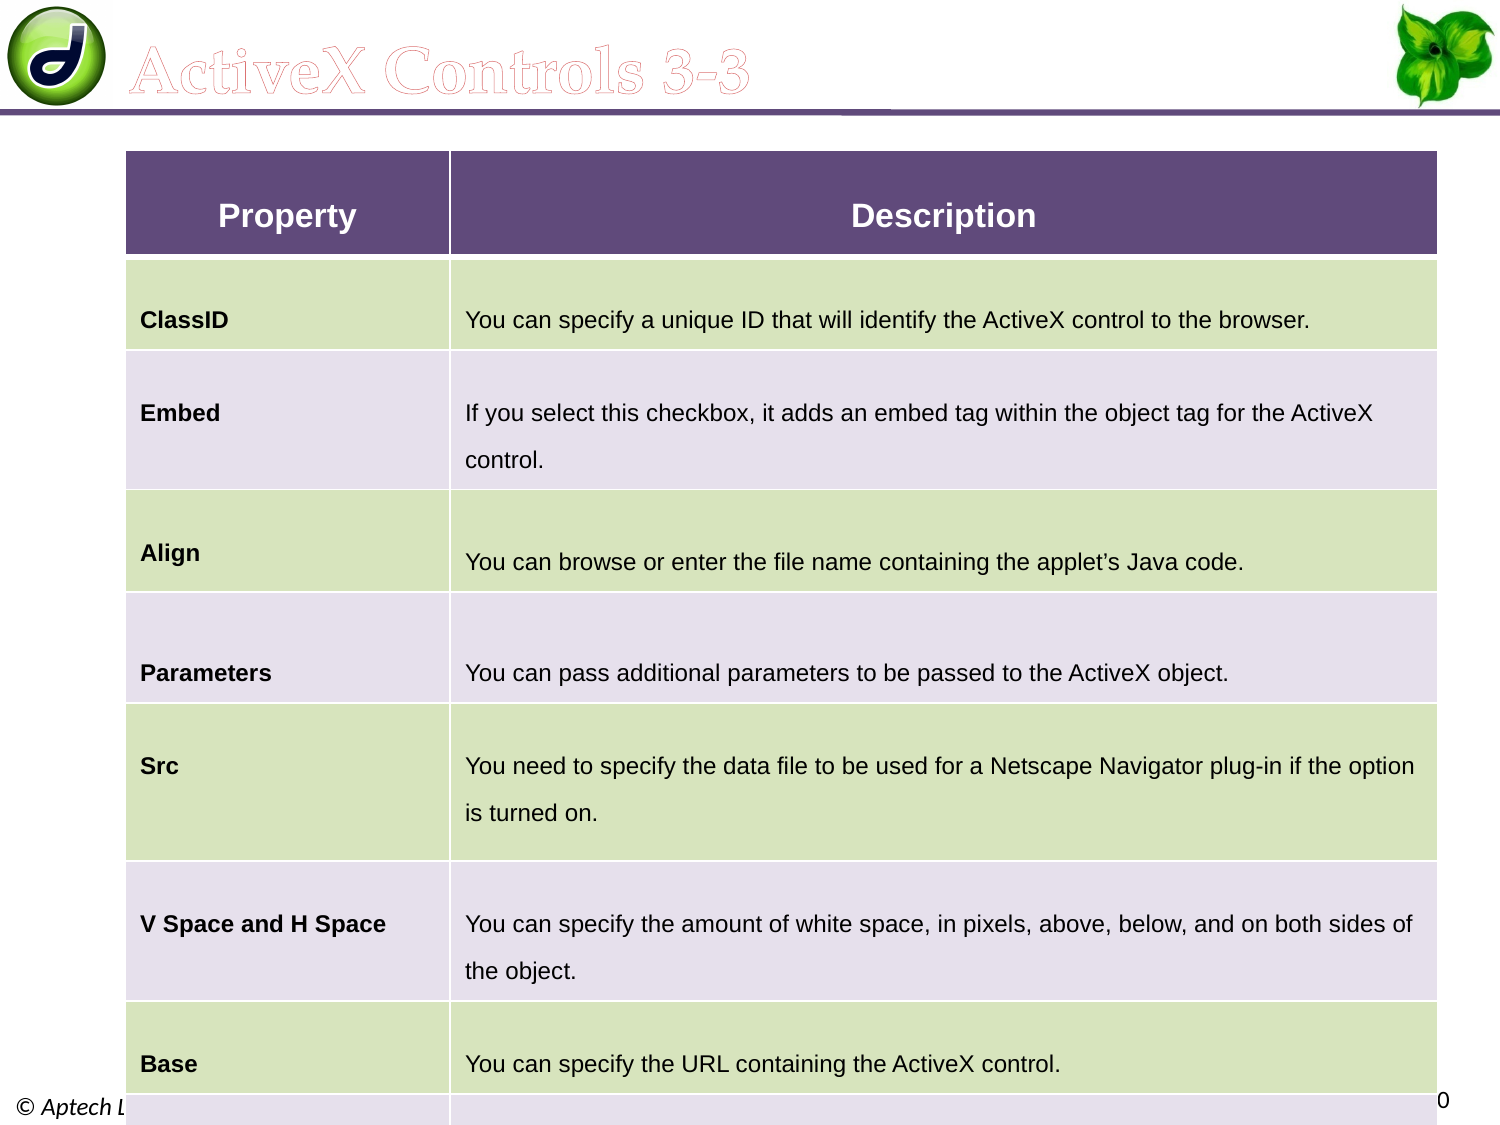

# ActiveX Controls 3-3
| Property | Description |
| --- | --- |
| ClassID | You can specify a unique ID that will identify the ActiveX control to the browser. |
| Embed | If you select this checkbox, it adds an embed tag within the object tag for the ActiveX control. |
| Align | You can browse or enter the file name containing the applet’s Java code. |
| Parameters | You can pass additional parameters to be passed to the ActiveX object. |
| Src | You need to specify the data file to be used for a Netscape Navigator plug-in if the option is turned on. |
| V Space and H Space | You can specify the amount of white space, in pixels, above, below, and on both sides of the object. |
| Base | You can specify the URL containing the ActiveX control. |
| Alt Img | You can specify an image to be displayed if the browser doesn’t support the object tag. |
| Data | You can specify a data file for the ActiveX control to load. |
Working with Multimedia Objects / Session 4
40